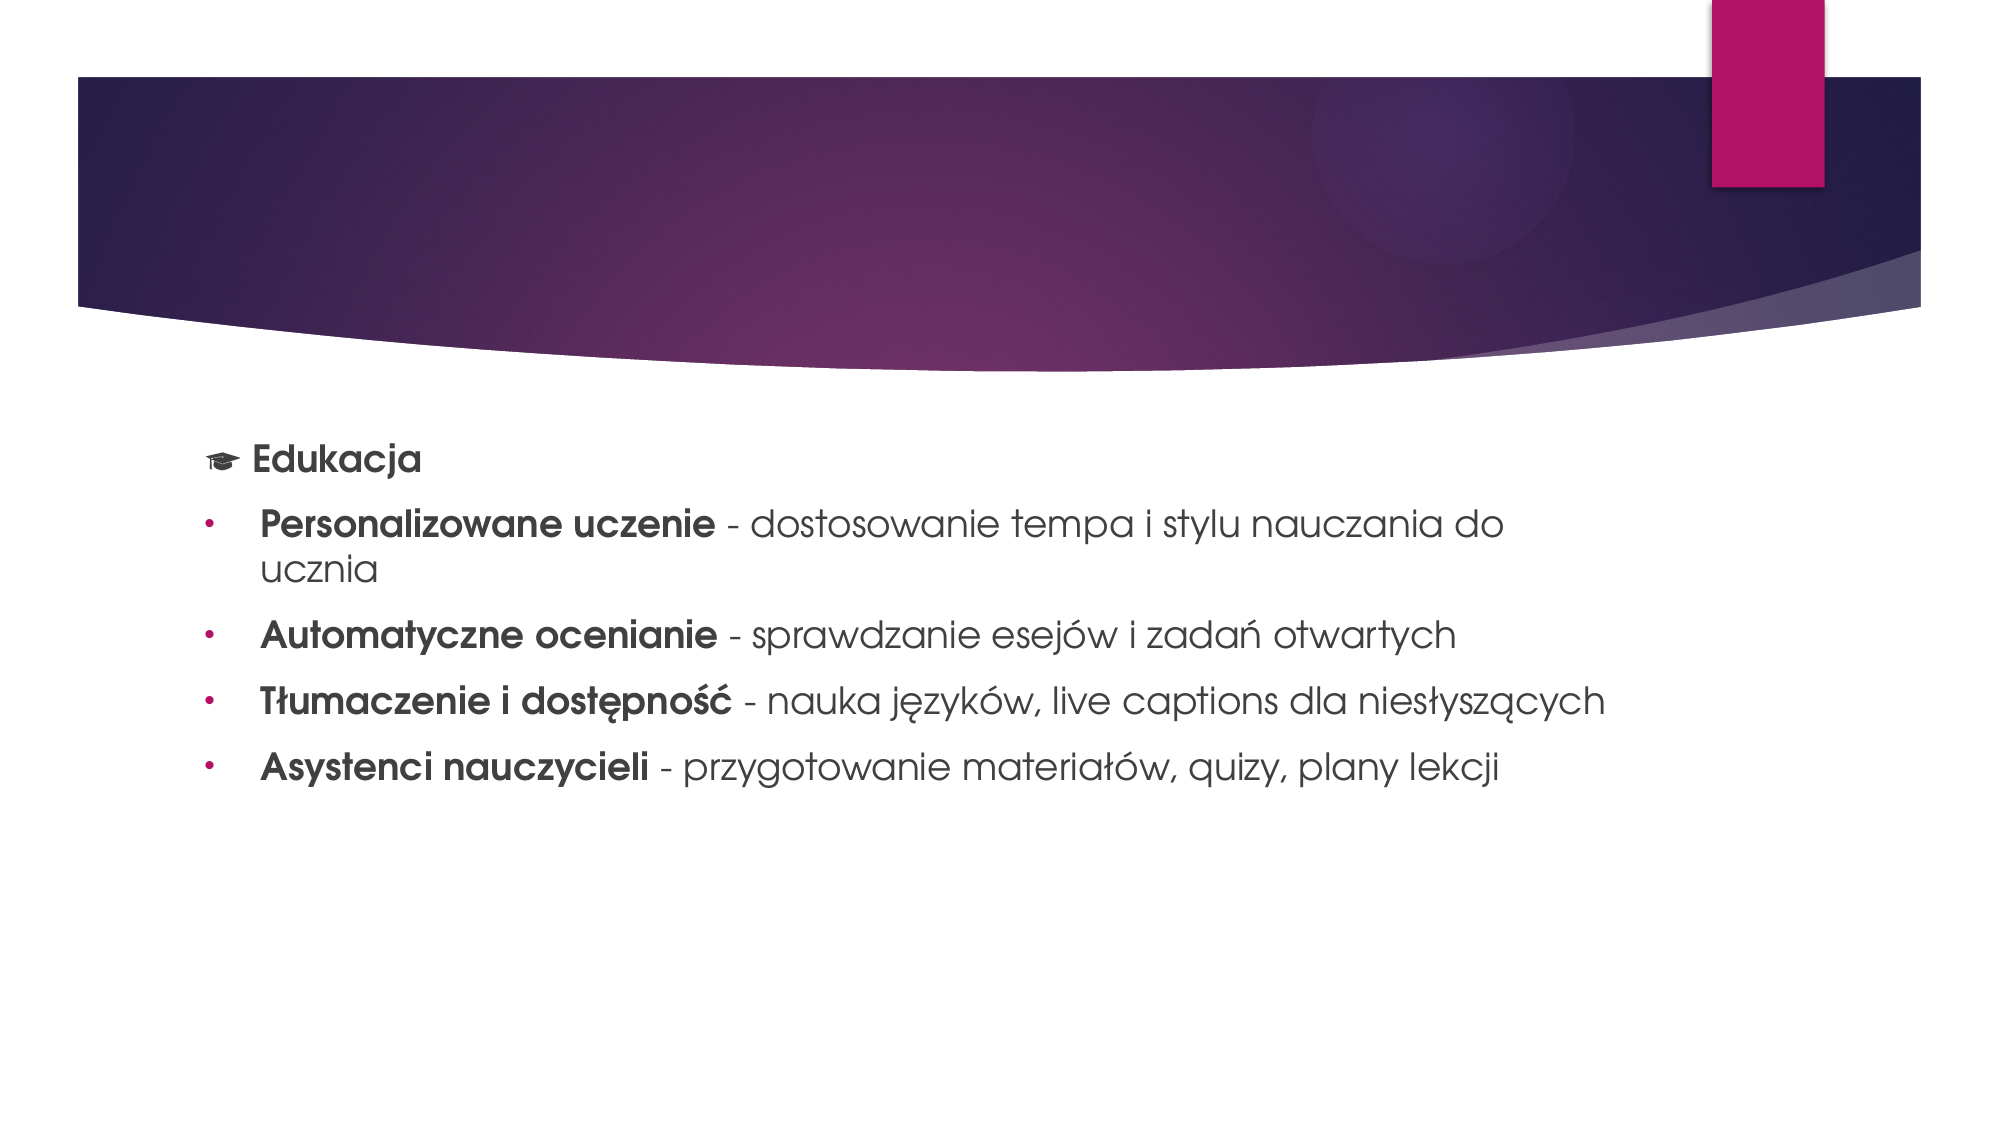

#
🎓 Edukacja
Personalizowane uczenie - dostosowanie tempa i stylu nauczania do ucznia
Automatyczne ocenianie - sprawdzanie esejów i zadań otwartych
Tłumaczenie i dostępność - nauka języków, live captions dla niesłyszących
Asystenci nauczycieli - przygotowanie materiałów, quizy, plany lekcji